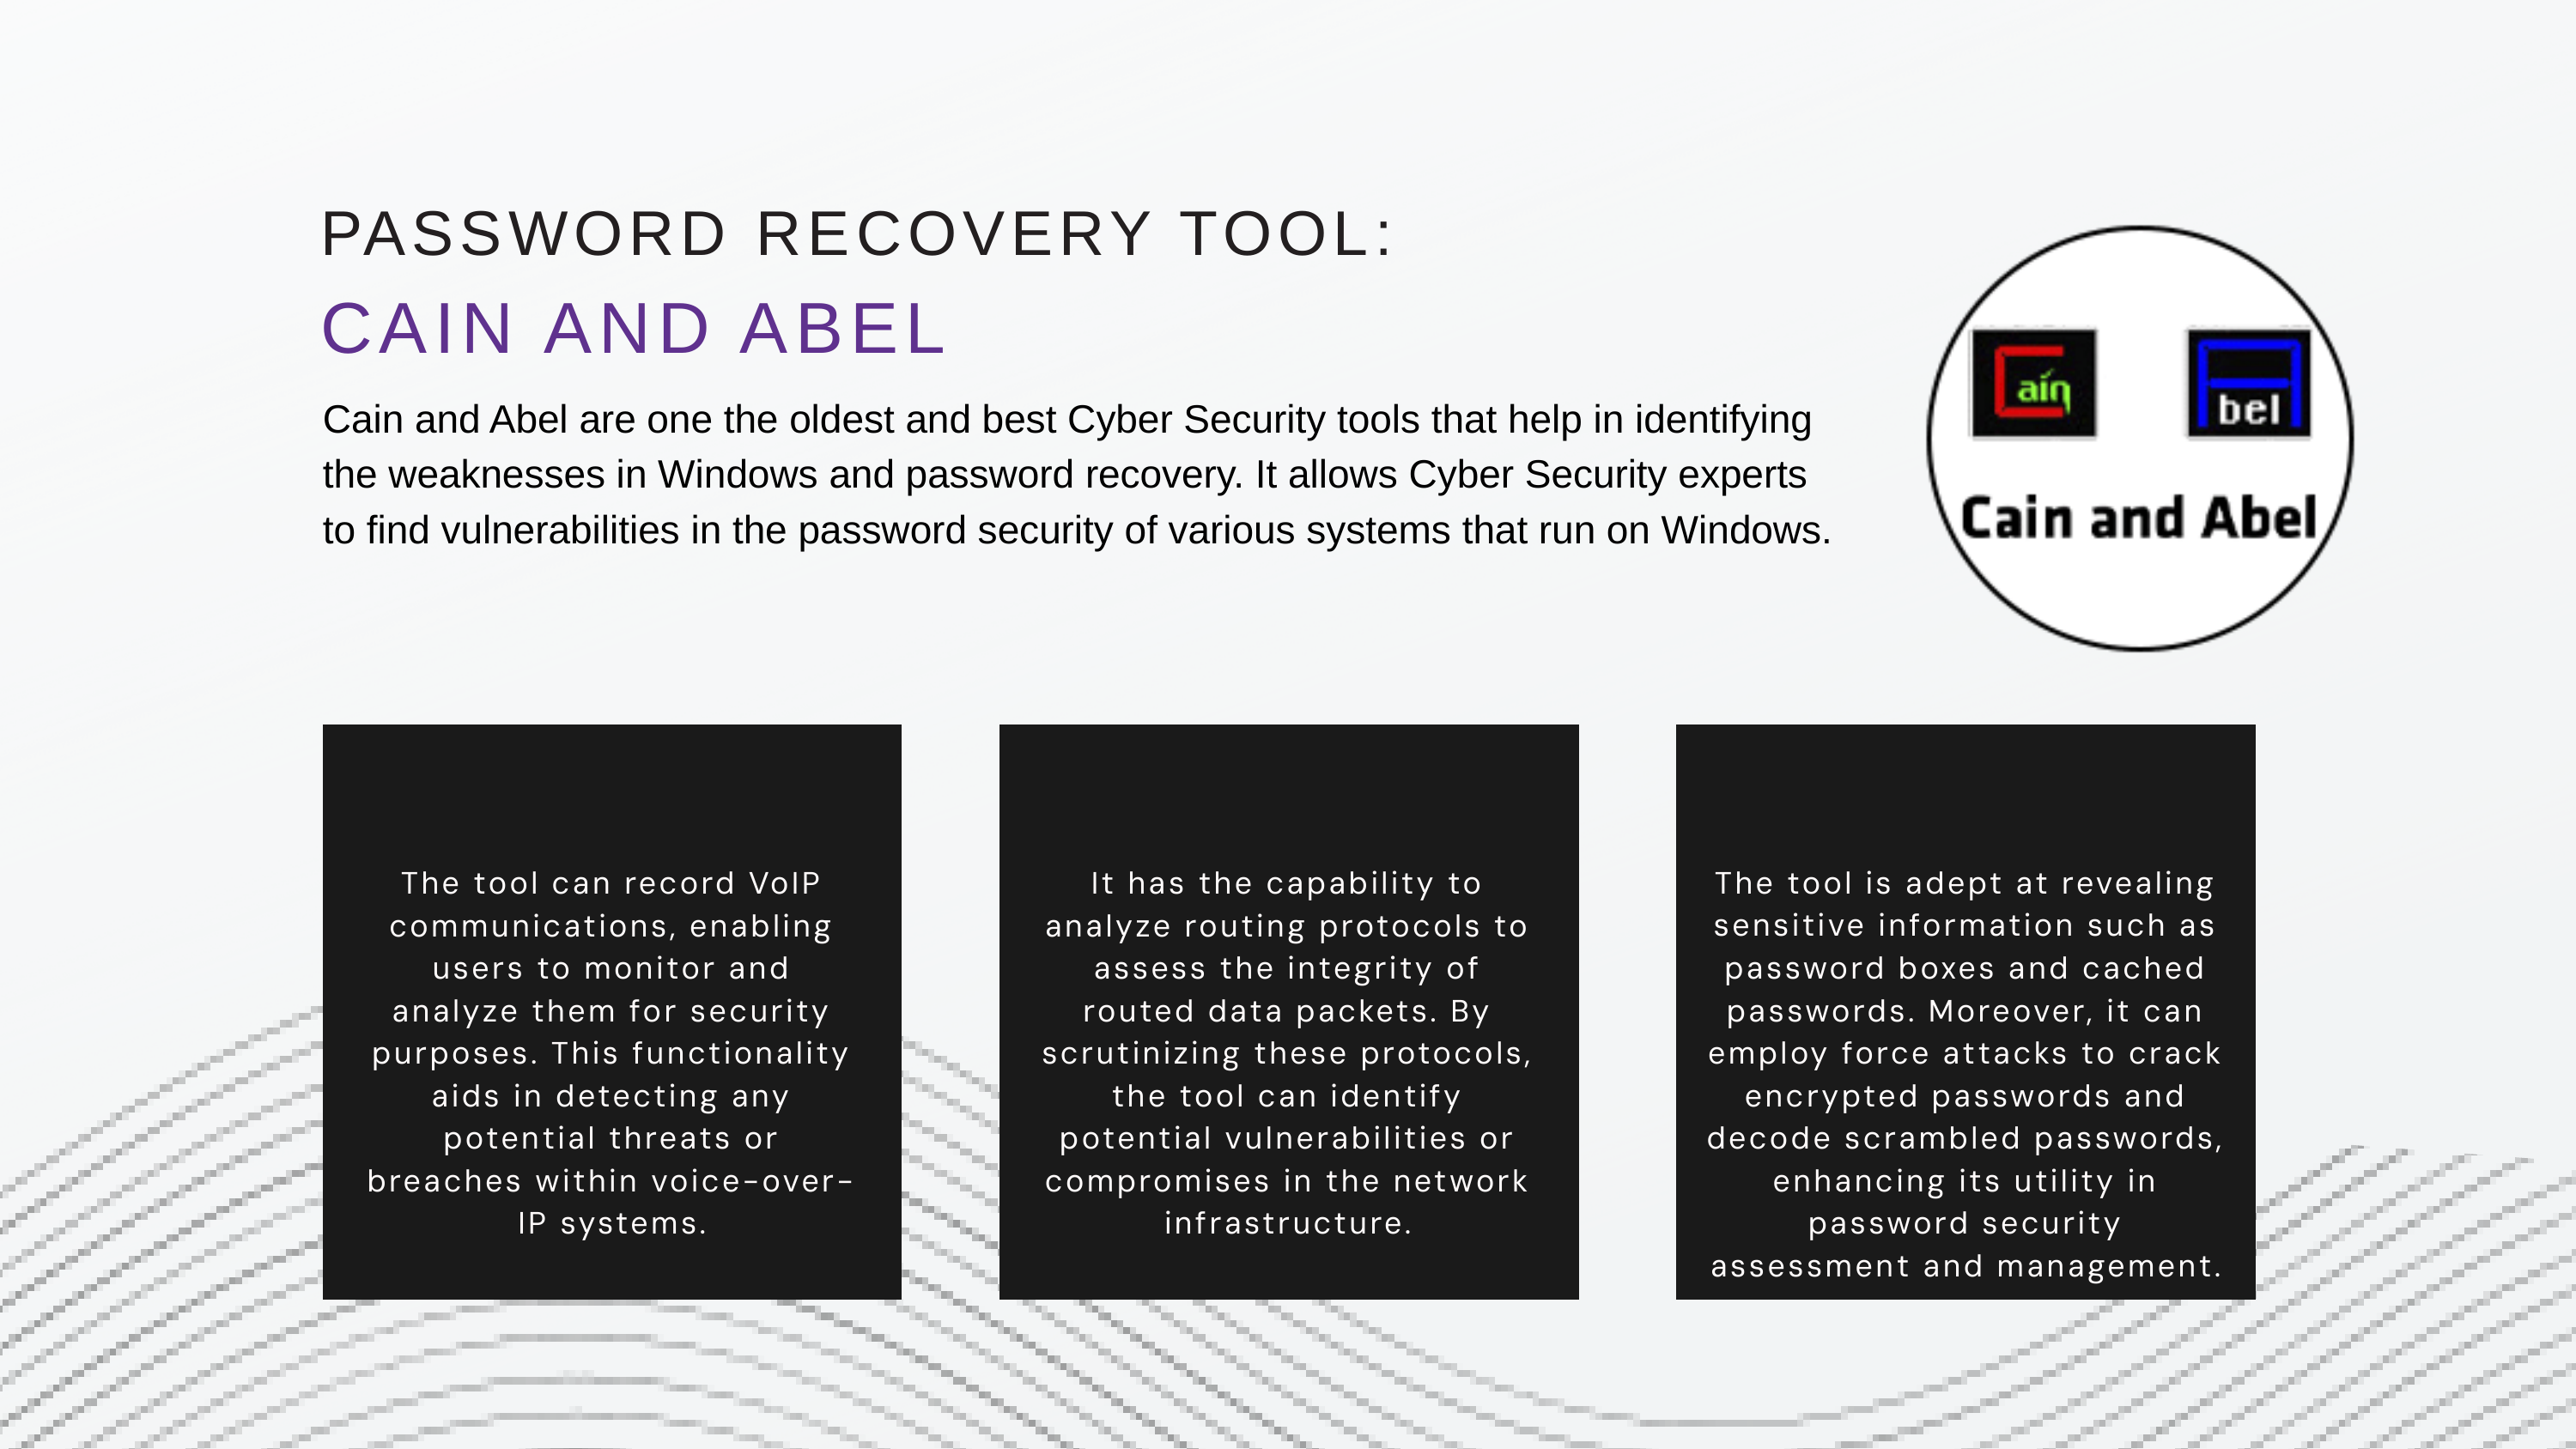

PASSWORD RECOVERY TOOL:
CAIN AND ABEL

Cain and Abel are one the oldest and best Cyber Security tools that help in identifying the weaknesses in Windows and password recovery. It allows Cyber Security experts to find vulnerabilities in the password security of various systems that run on Windows.

The tool can record VoIP communications, enabling users to monitor and analyze them for security purposes. This functionality aids in detecting any potential threats or breaches within voice-over-IP systems.
It has the capability to analyze routing protocols to assess the integrity of routed data packets. By scrutinizing these protocols, the tool can identify potential vulnerabilities or compromises in the network infrastructure.
The tool is adept at revealing sensitive information such as password boxes and cached passwords. Moreover, it can employ force attacks to crack encrypted passwords and decode scrambled passwords, enhancing its utility in password security assessment and management.